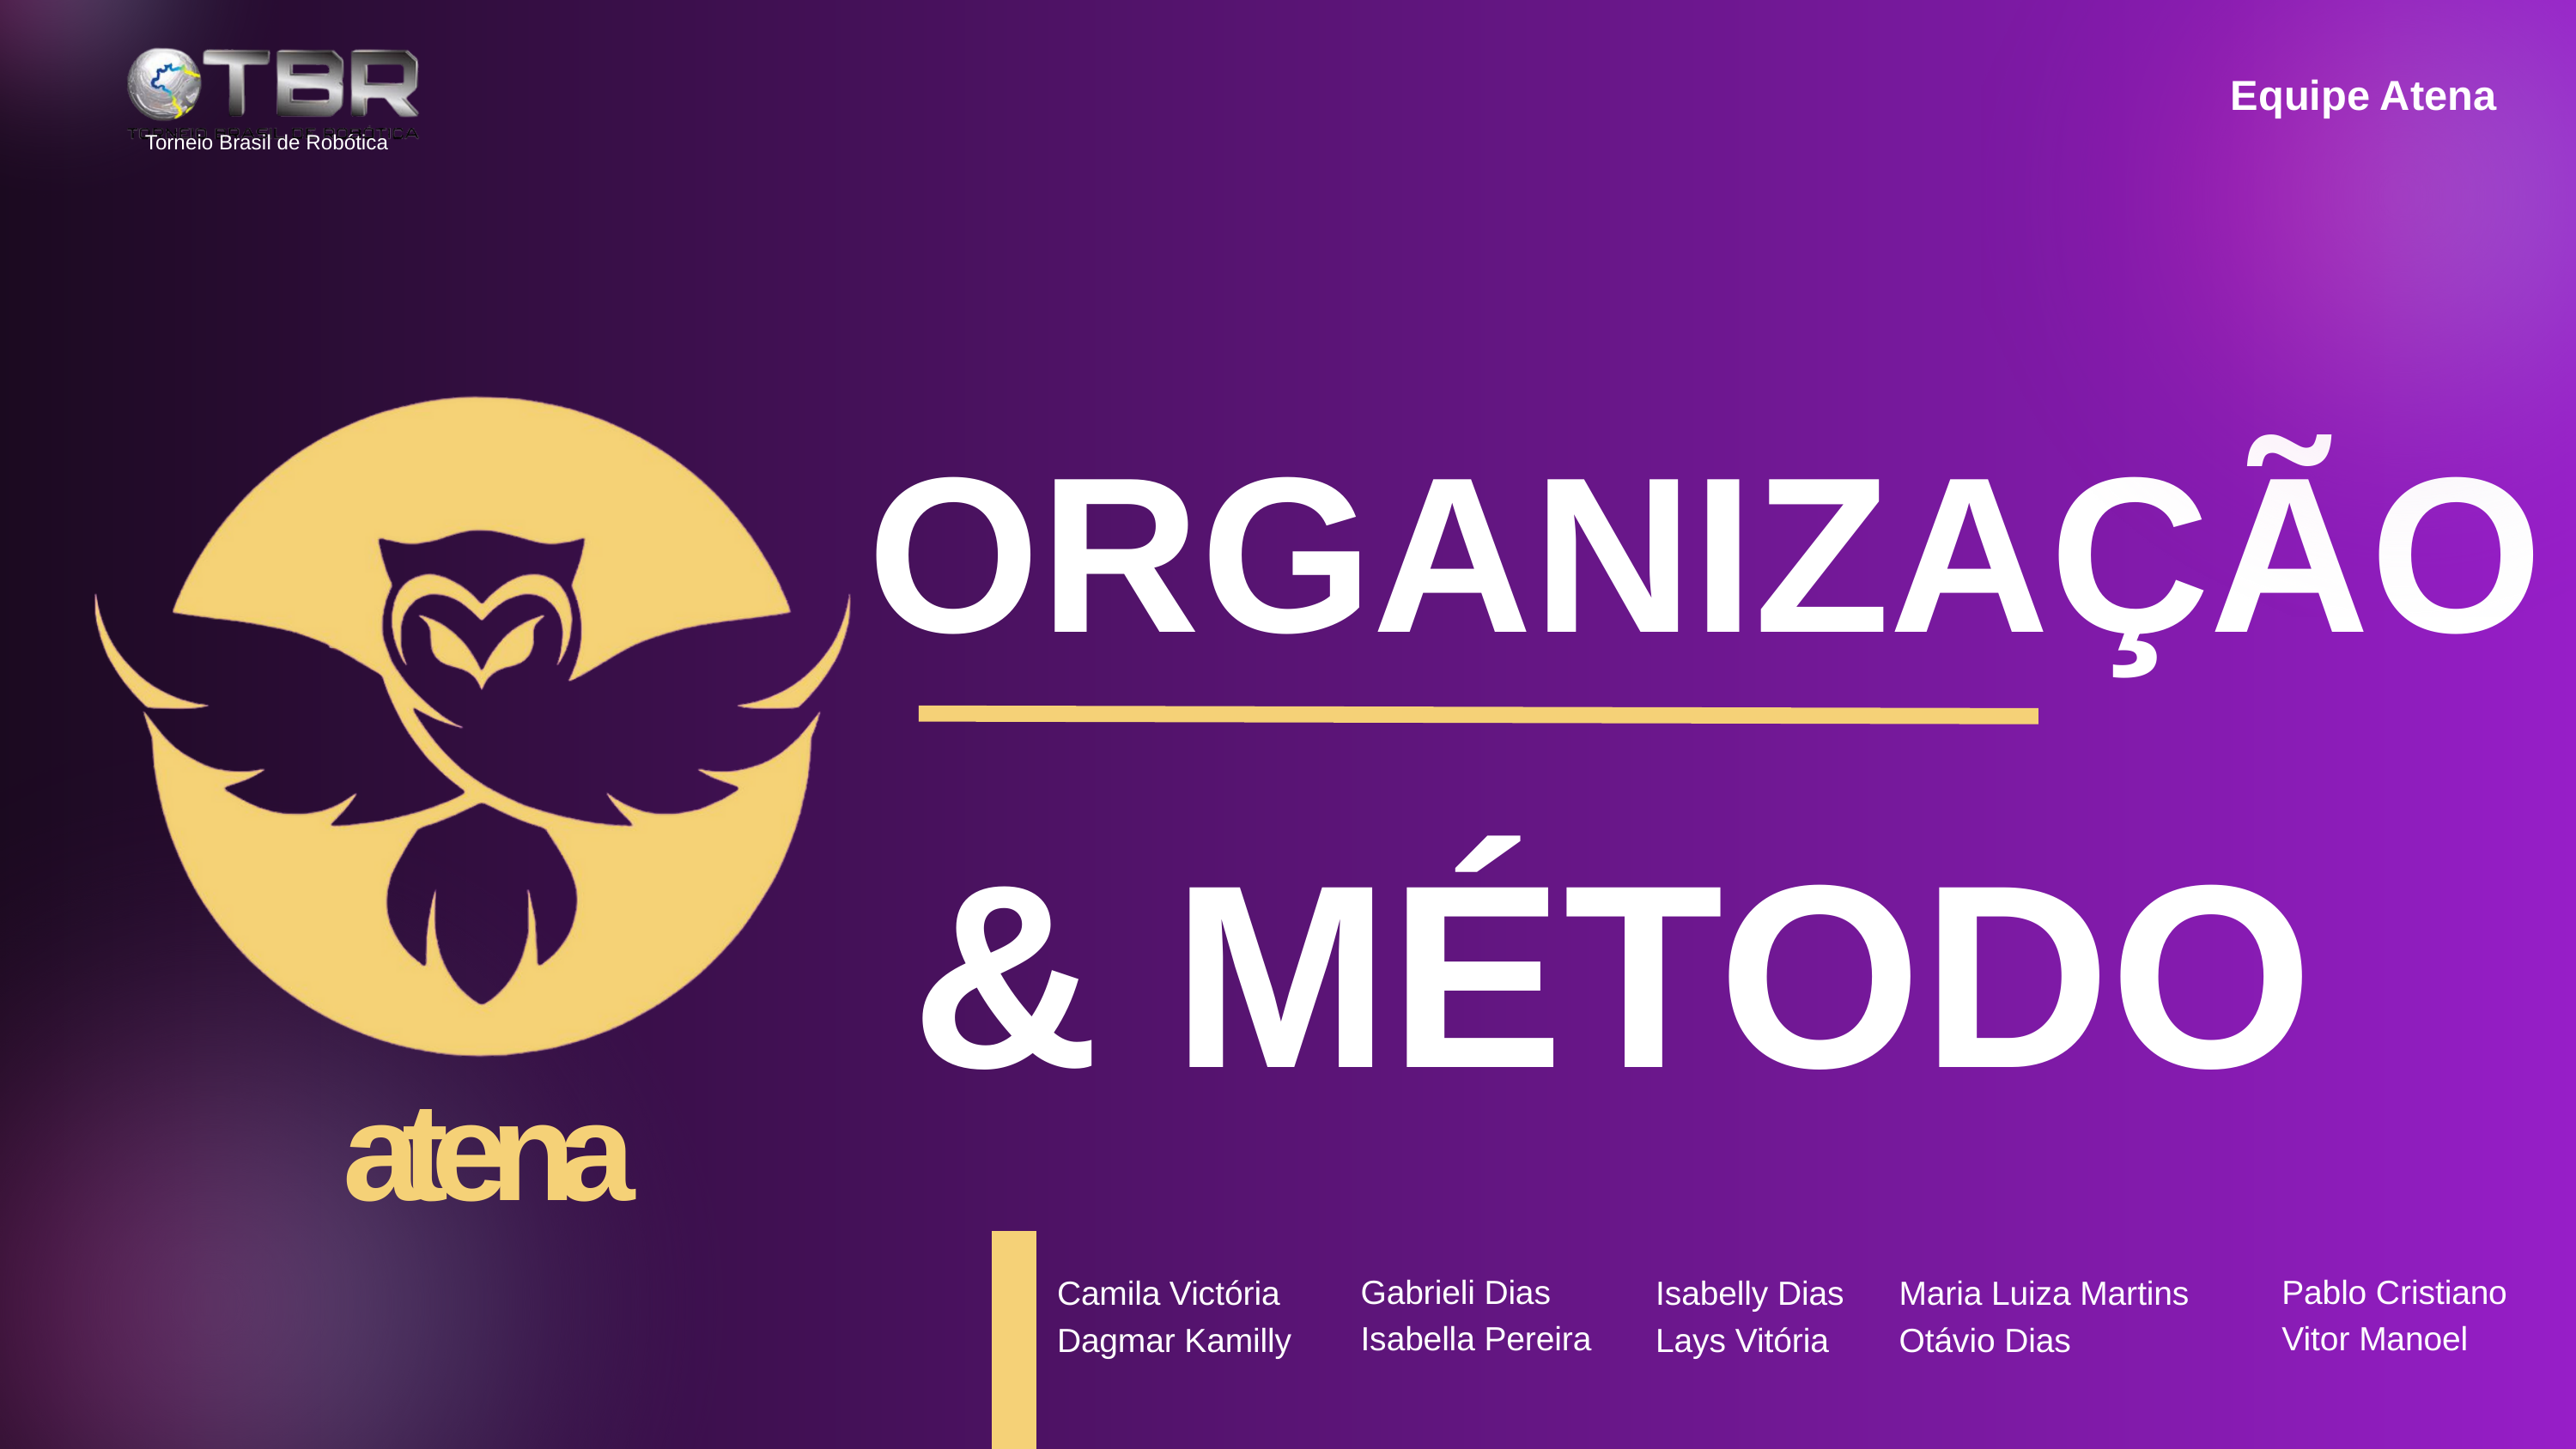

Equipe Atena
Torneio Brasil de Robótica
ORGANIZAÇÃO

& MÉTODO

atena

Gabrieli Dias
Isabella Pereira
Pablo Cristiano
Vitor Manoel
Camila Victória
Dagmar Kamilly
Isabelly Dias
Lays Vitória
Maria Luiza Martins
Otávio Dias